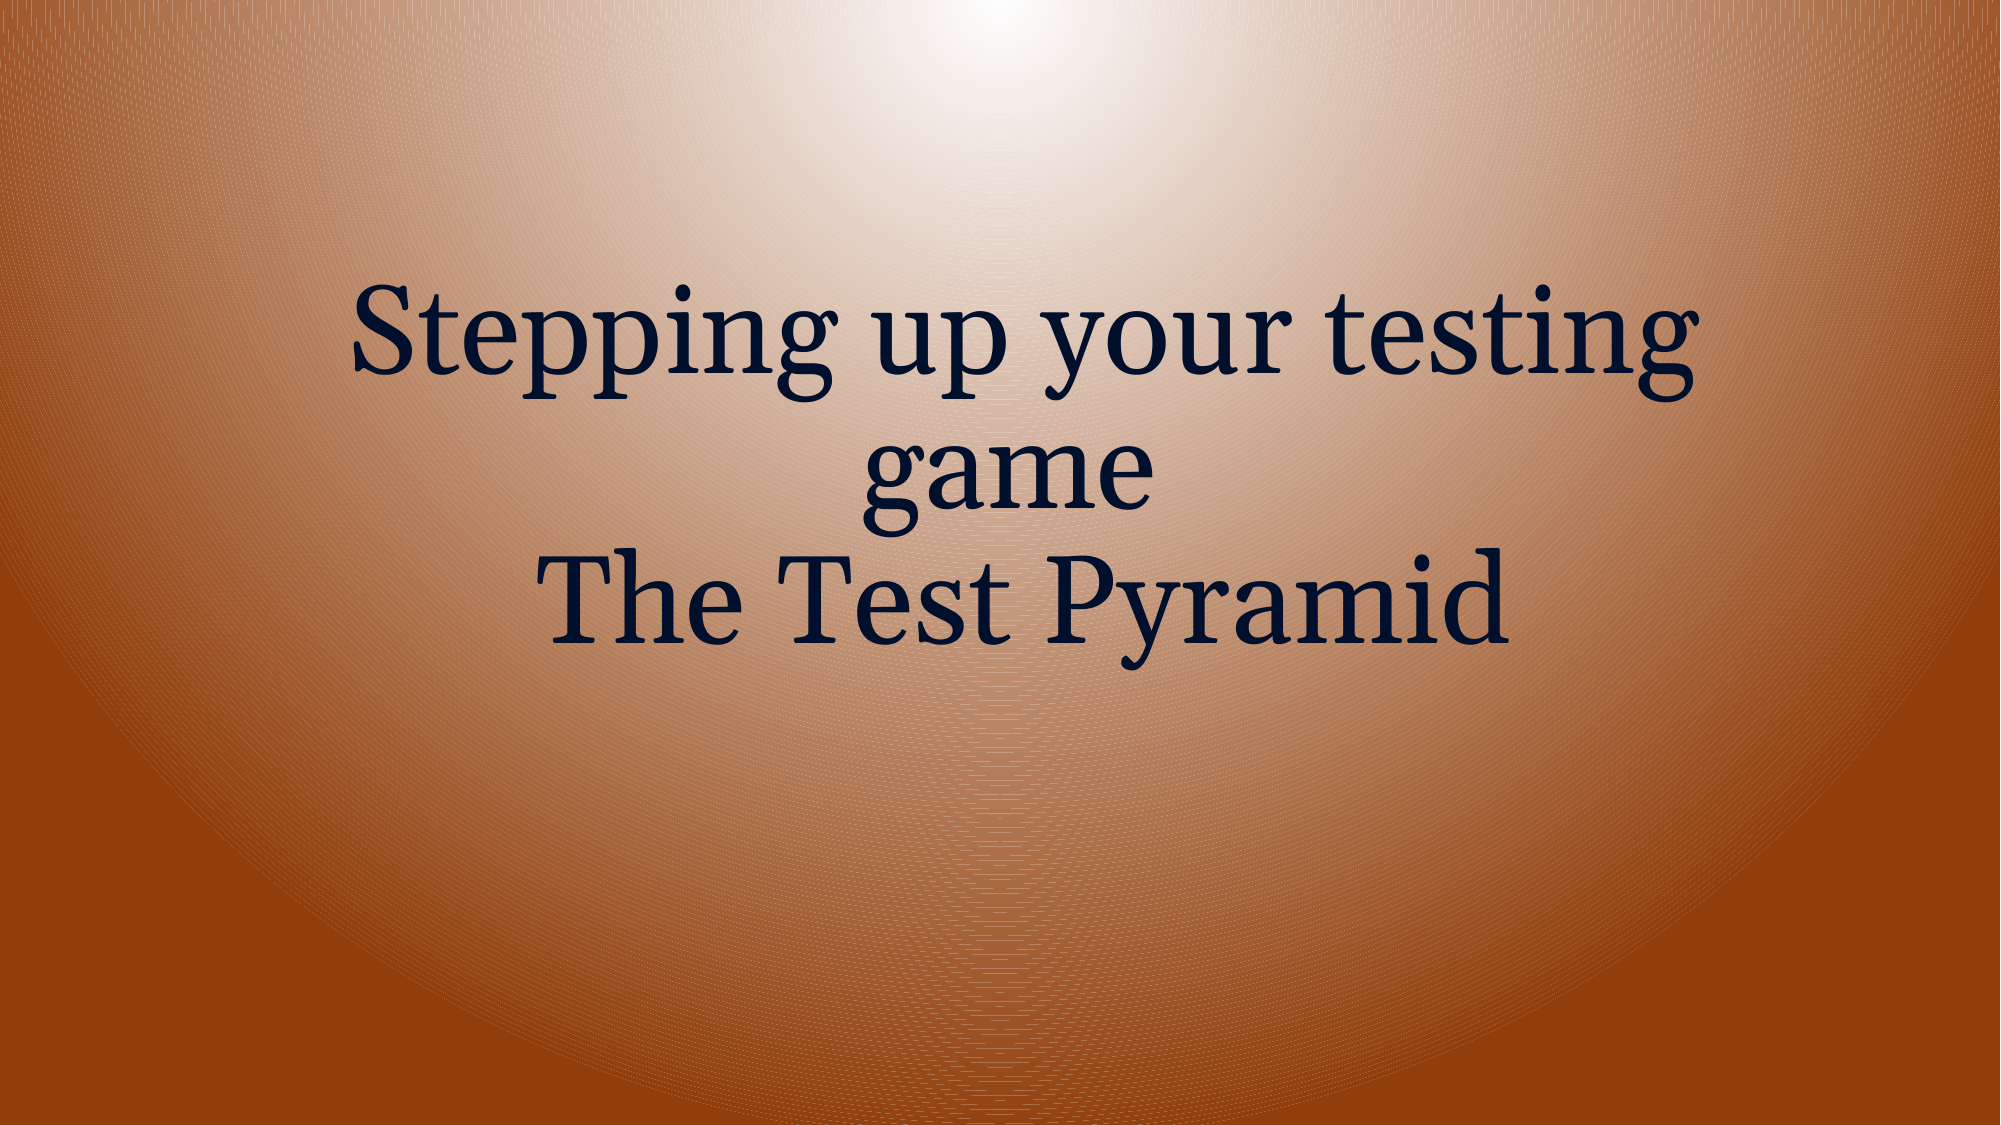

# Stepping up your testing game The Test Pyramid